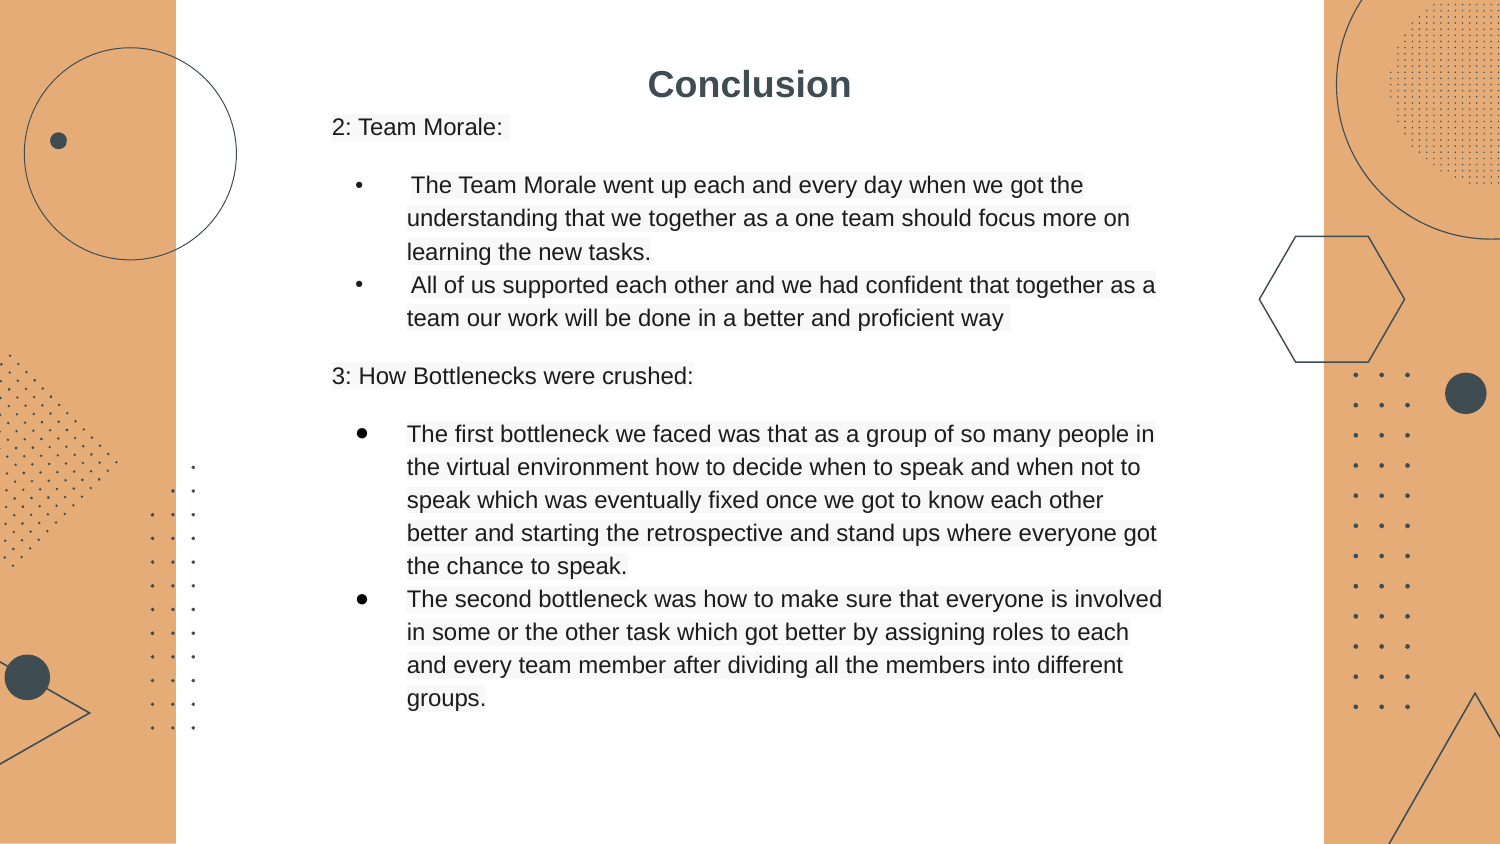

# Conclusion
2: Team Morale:
 The Team Morale went up each and every day when we got the understanding that we together as a one team should focus more on learning the new tasks.
 All of us supported each other and we had confident that together as a team our work will be done in a better and proficient way
3: How Bottlenecks were crushed:
The first bottleneck we faced was that as a group of so many people in the virtual environment how to decide when to speak and when not to speak which was eventually fixed once we got to know each other better and starting the retrospective and stand ups where everyone got the chance to speak.
The second bottleneck was how to make sure that everyone is involved in some or the other task which got better by assigning roles to each and every team member after dividing all the members into different groups.